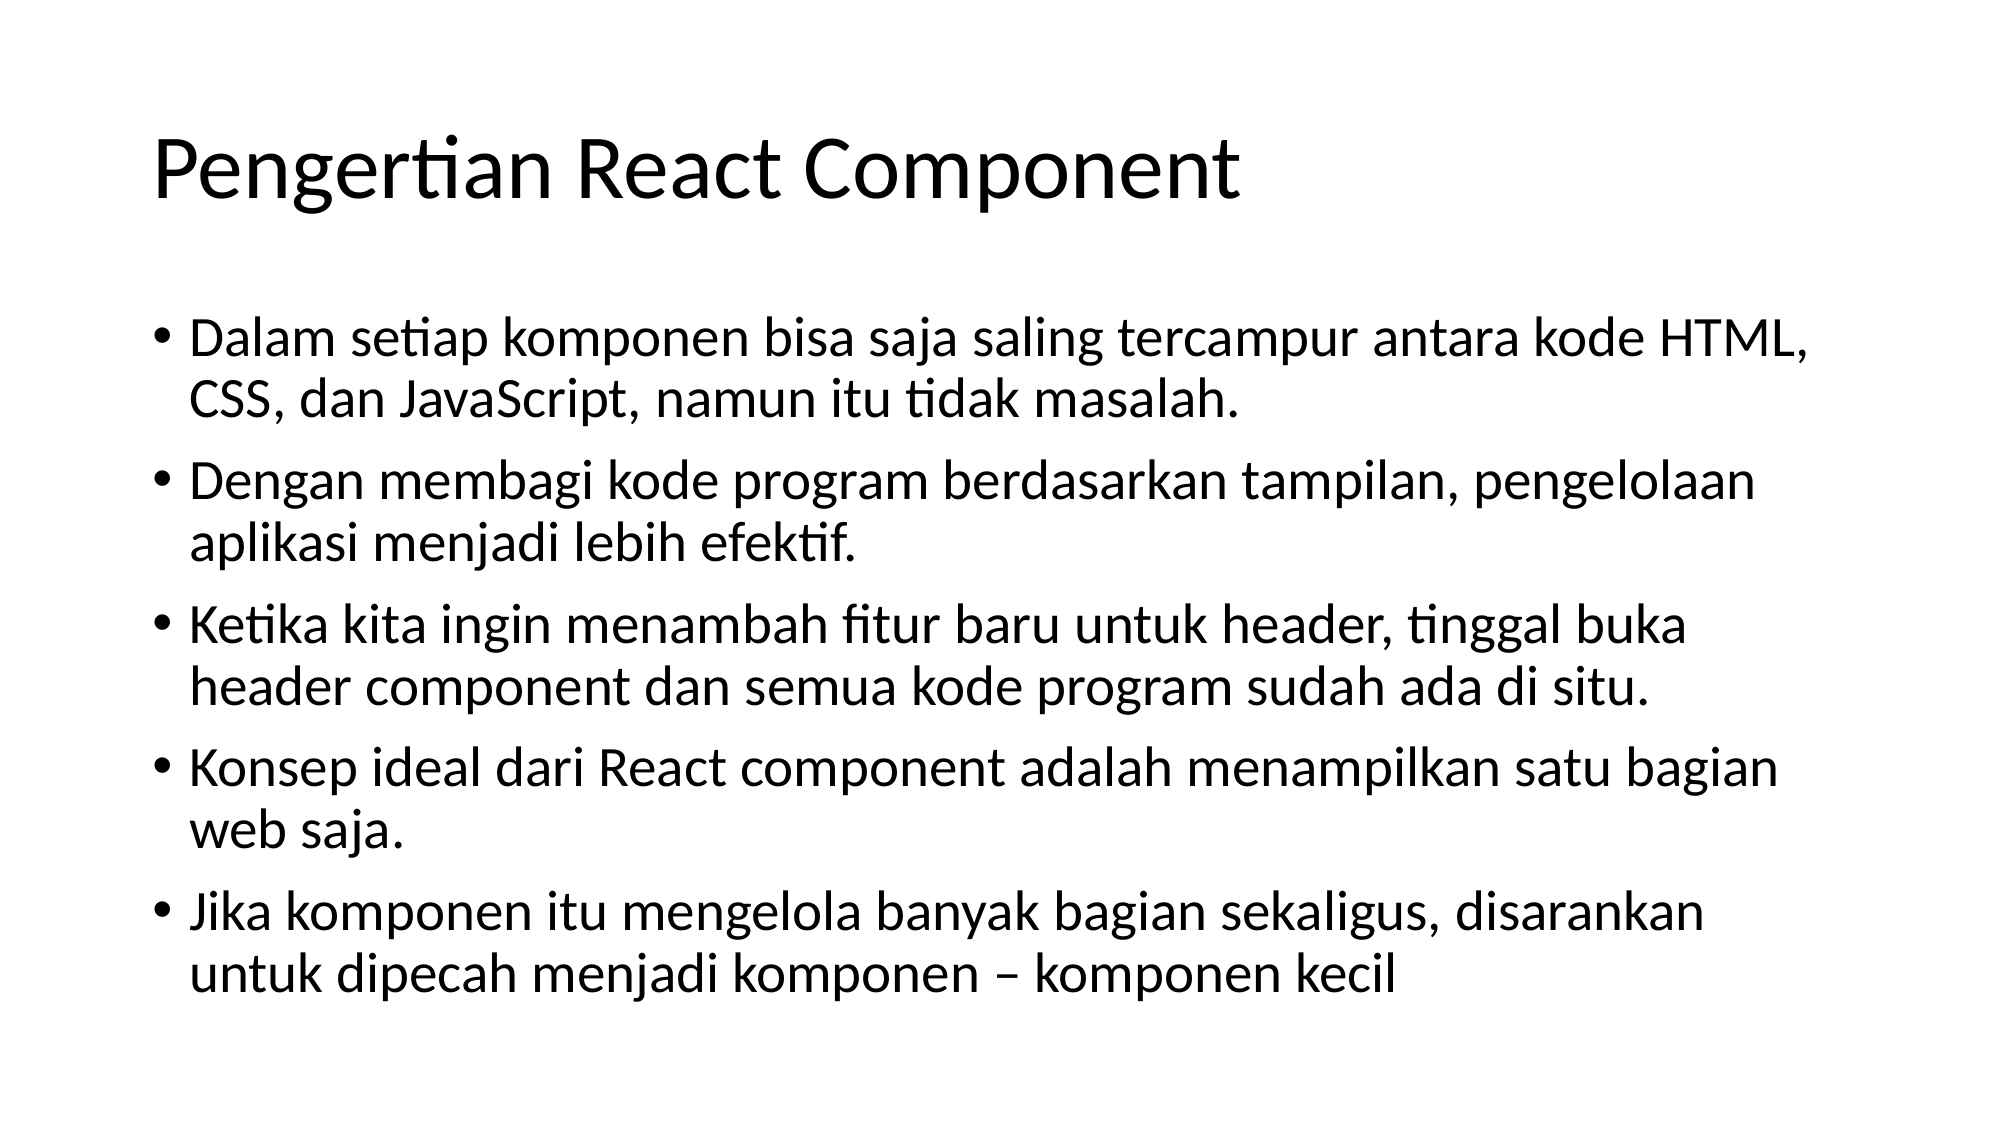

# Pengertian React Component
Dalam setiap komponen bisa saja saling tercampur antara kode HTML, CSS, dan JavaScript, namun itu tidak masalah.
Dengan membagi kode program berdasarkan tampilan, pengelolaan aplikasi menjadi lebih efektif.
Ketika kita ingin menambah fitur baru untuk header, tinggal buka header component dan semua kode program sudah ada di situ.
Konsep ideal dari React component adalah menampilkan satu bagian web saja.
Jika komponen itu mengelola banyak bagian sekaligus, disarankan untuk dipecah menjadi komponen – komponen kecil